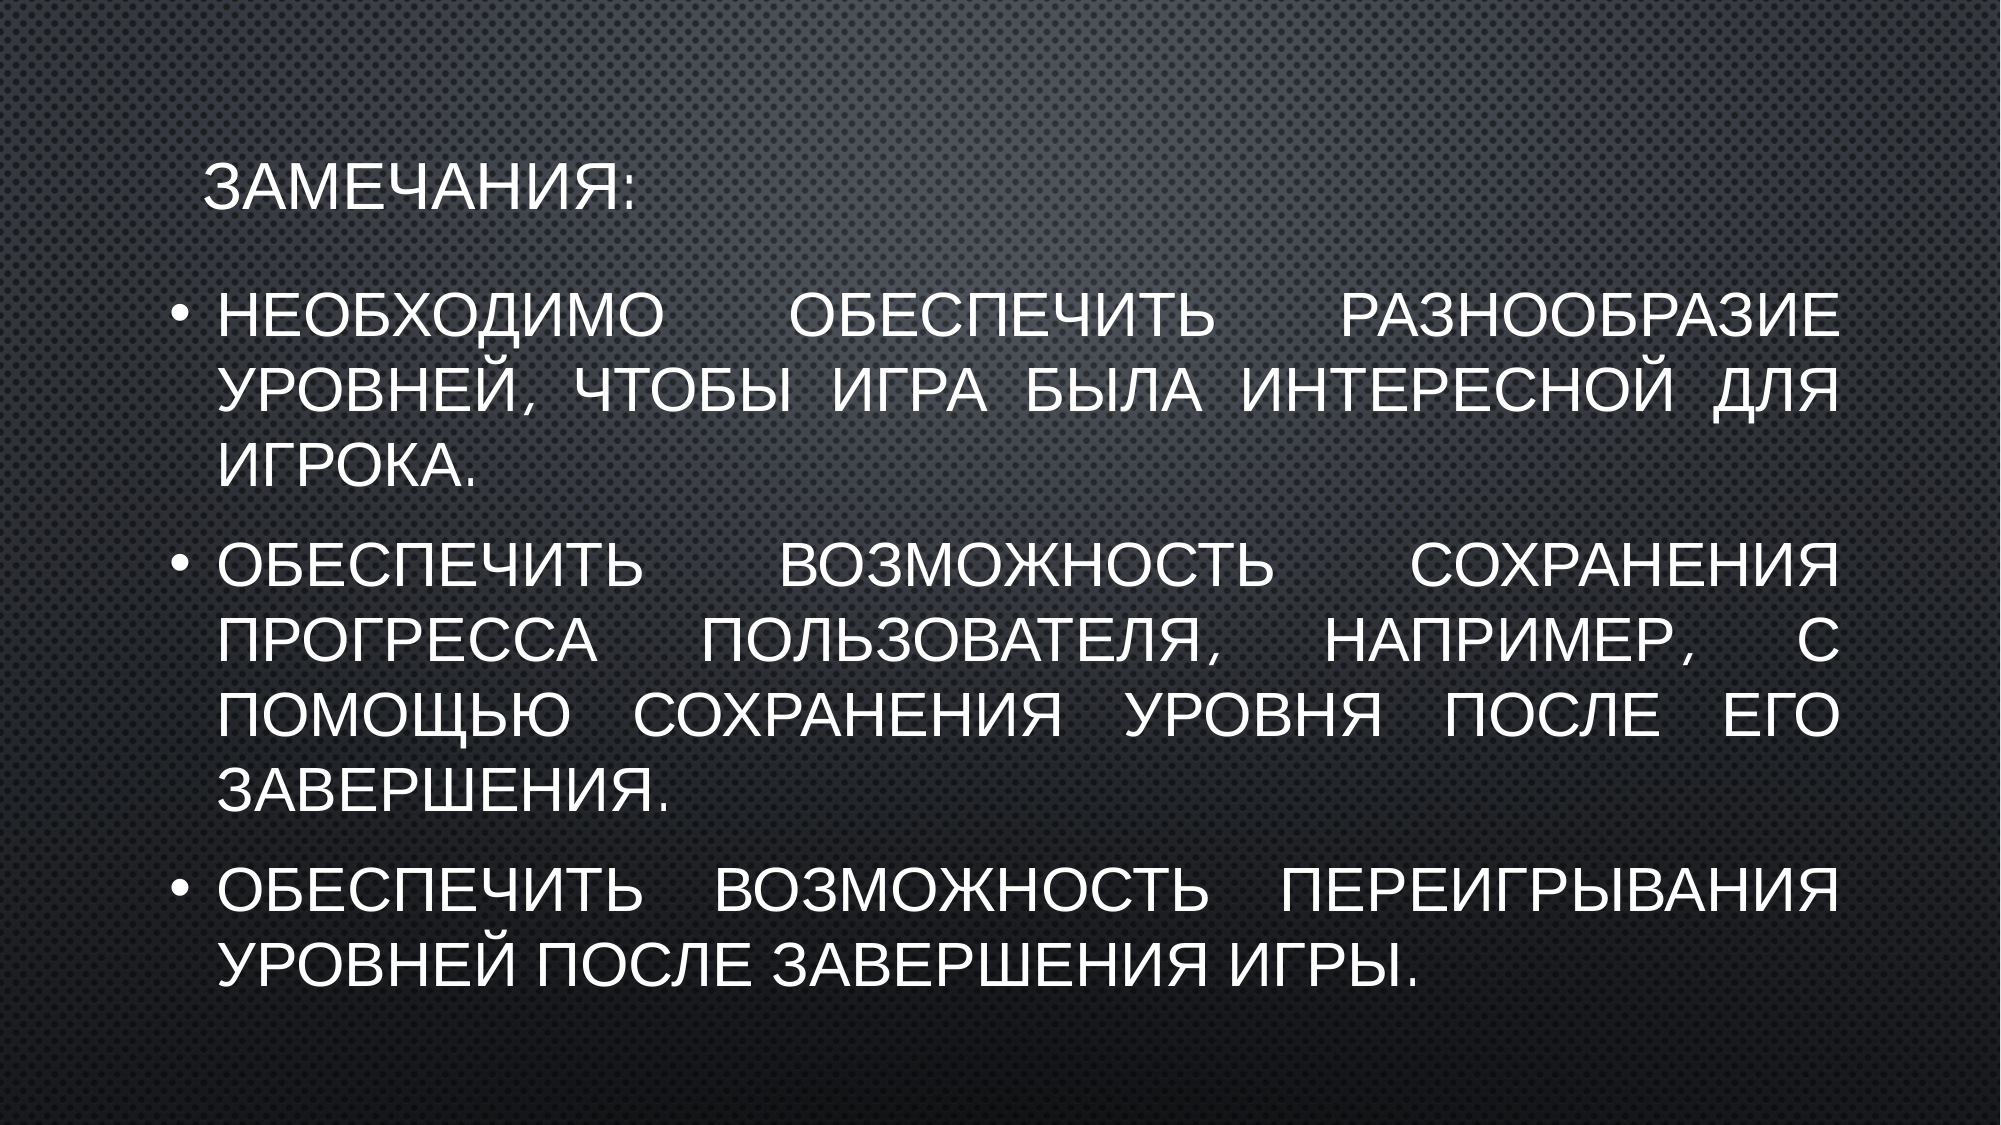

# Замечания:
Необходимо обеспечить разнообразие уровней, чтобы игра была интересной для игрока.
Обеспечить возможность сохранения прогресса пользователя, например, с помощью сохранения уровня после его завершения.
Обеспечить возможность переигрывания уровней после завершения игры.